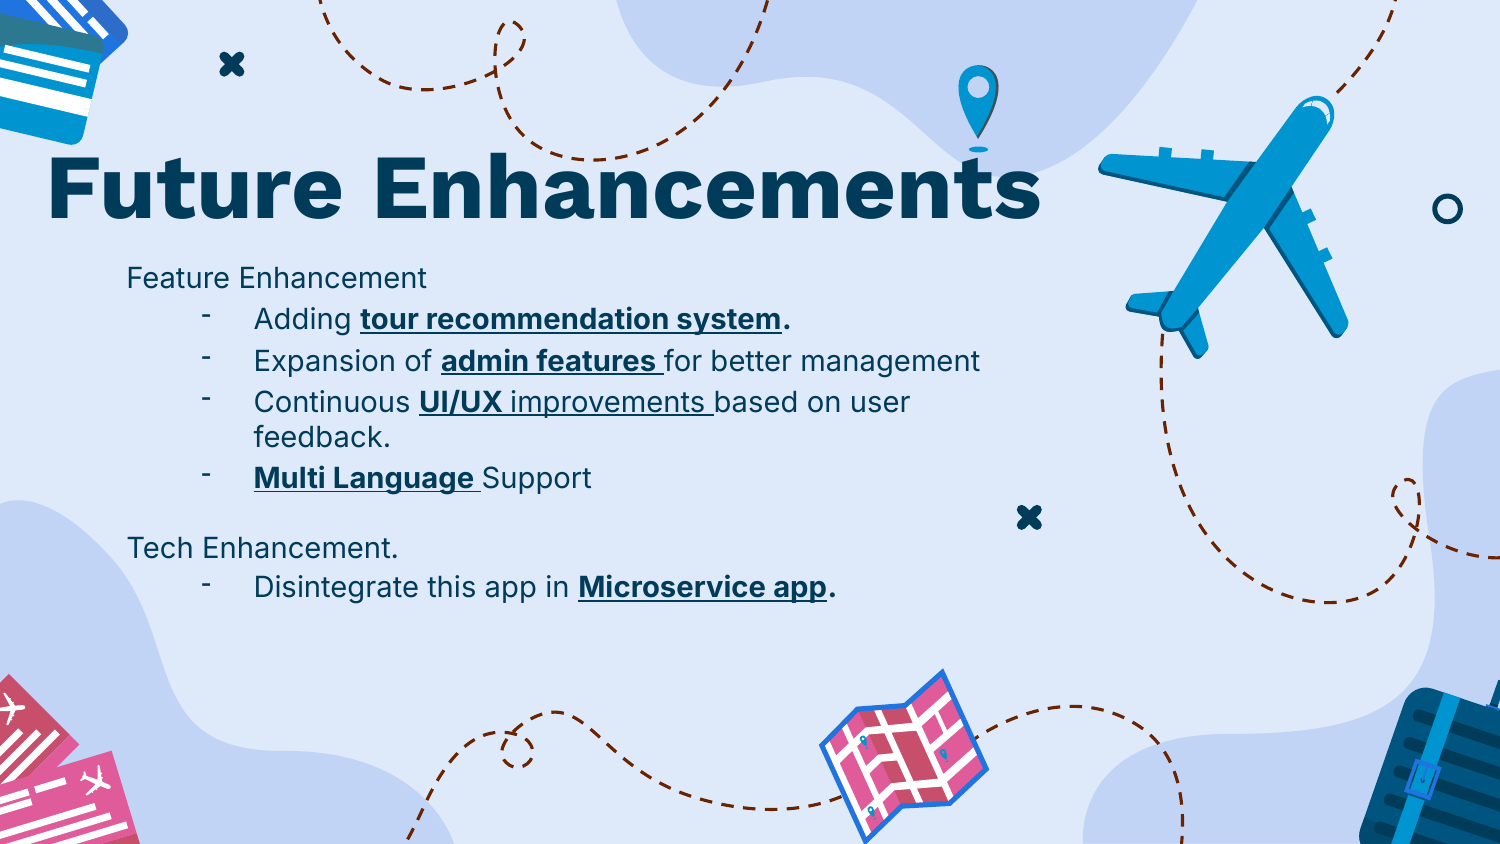

# Future Enhancements

Feature Enhancement
Adding tour recommendation system.
Expansion of admin features for better management
Continuous UI/UX improvements based on user feedback.
Multi Language Support

Tech Enhancement.
Disintegrate this app in Microservice app.